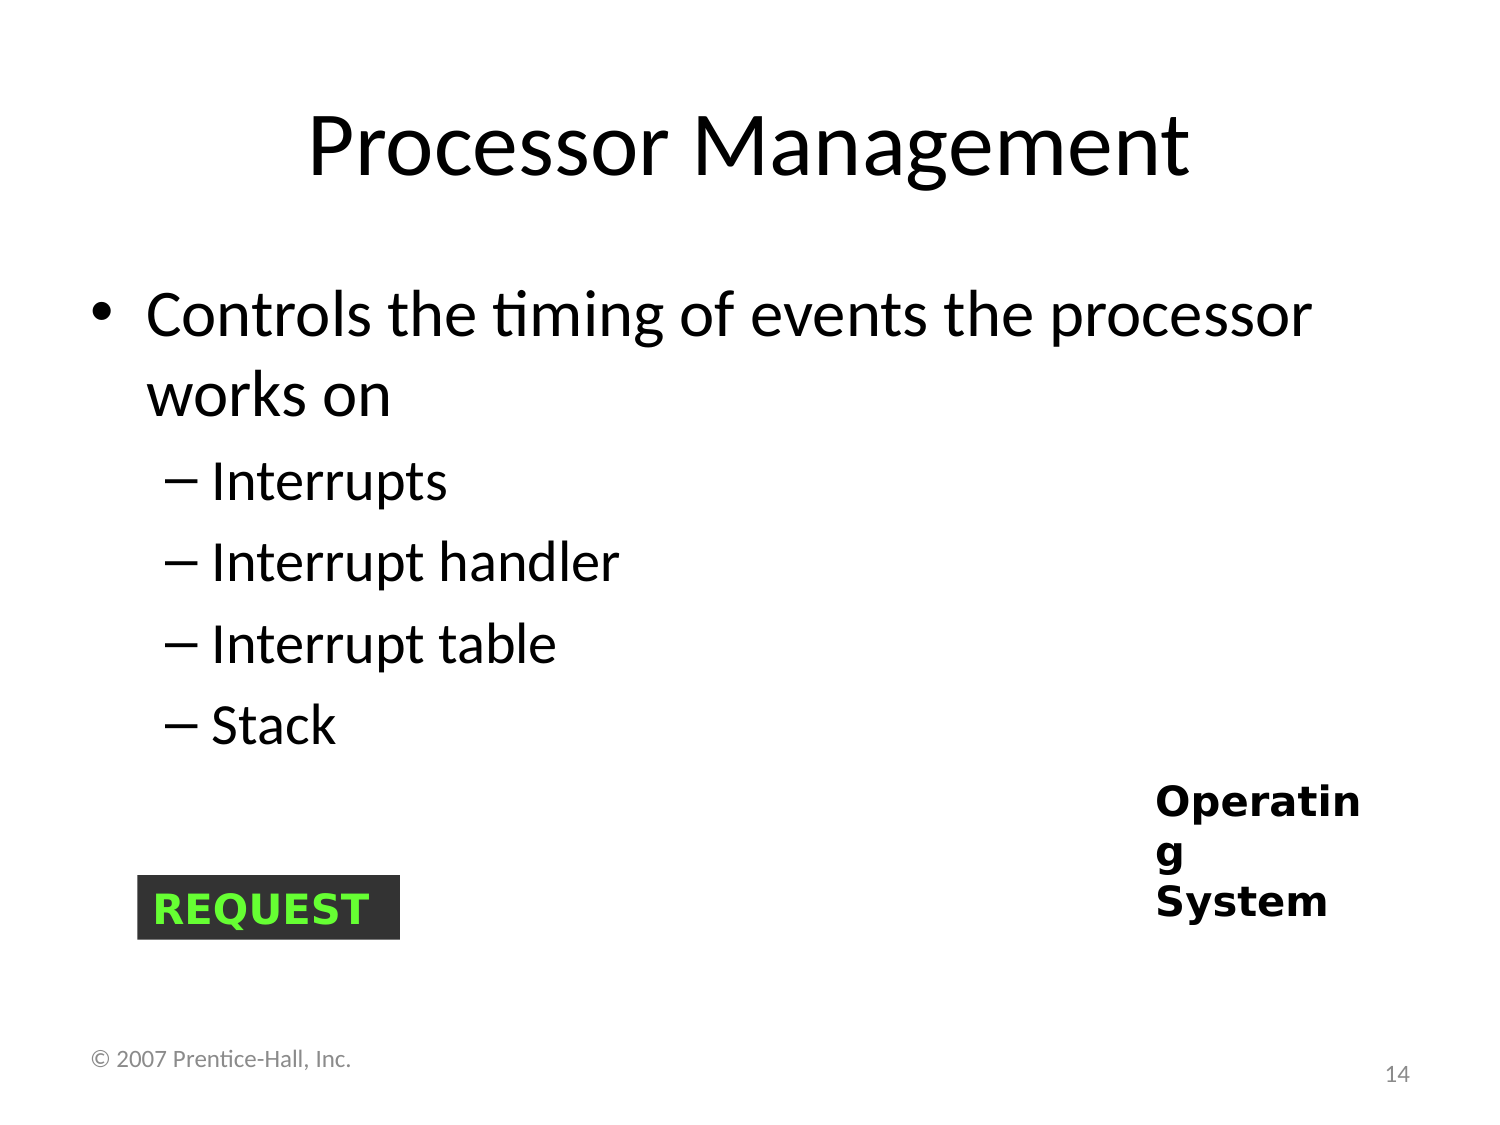

# Processor Management
Controls the timing of events the processor works on
Interrupts
Interrupt handler
Interrupt table
Stack
Operating       System
Process 3rd
Process 1st
Process 4th
Process 2nd
REQUEST
© 2007 Prentice-Hall, Inc.

14